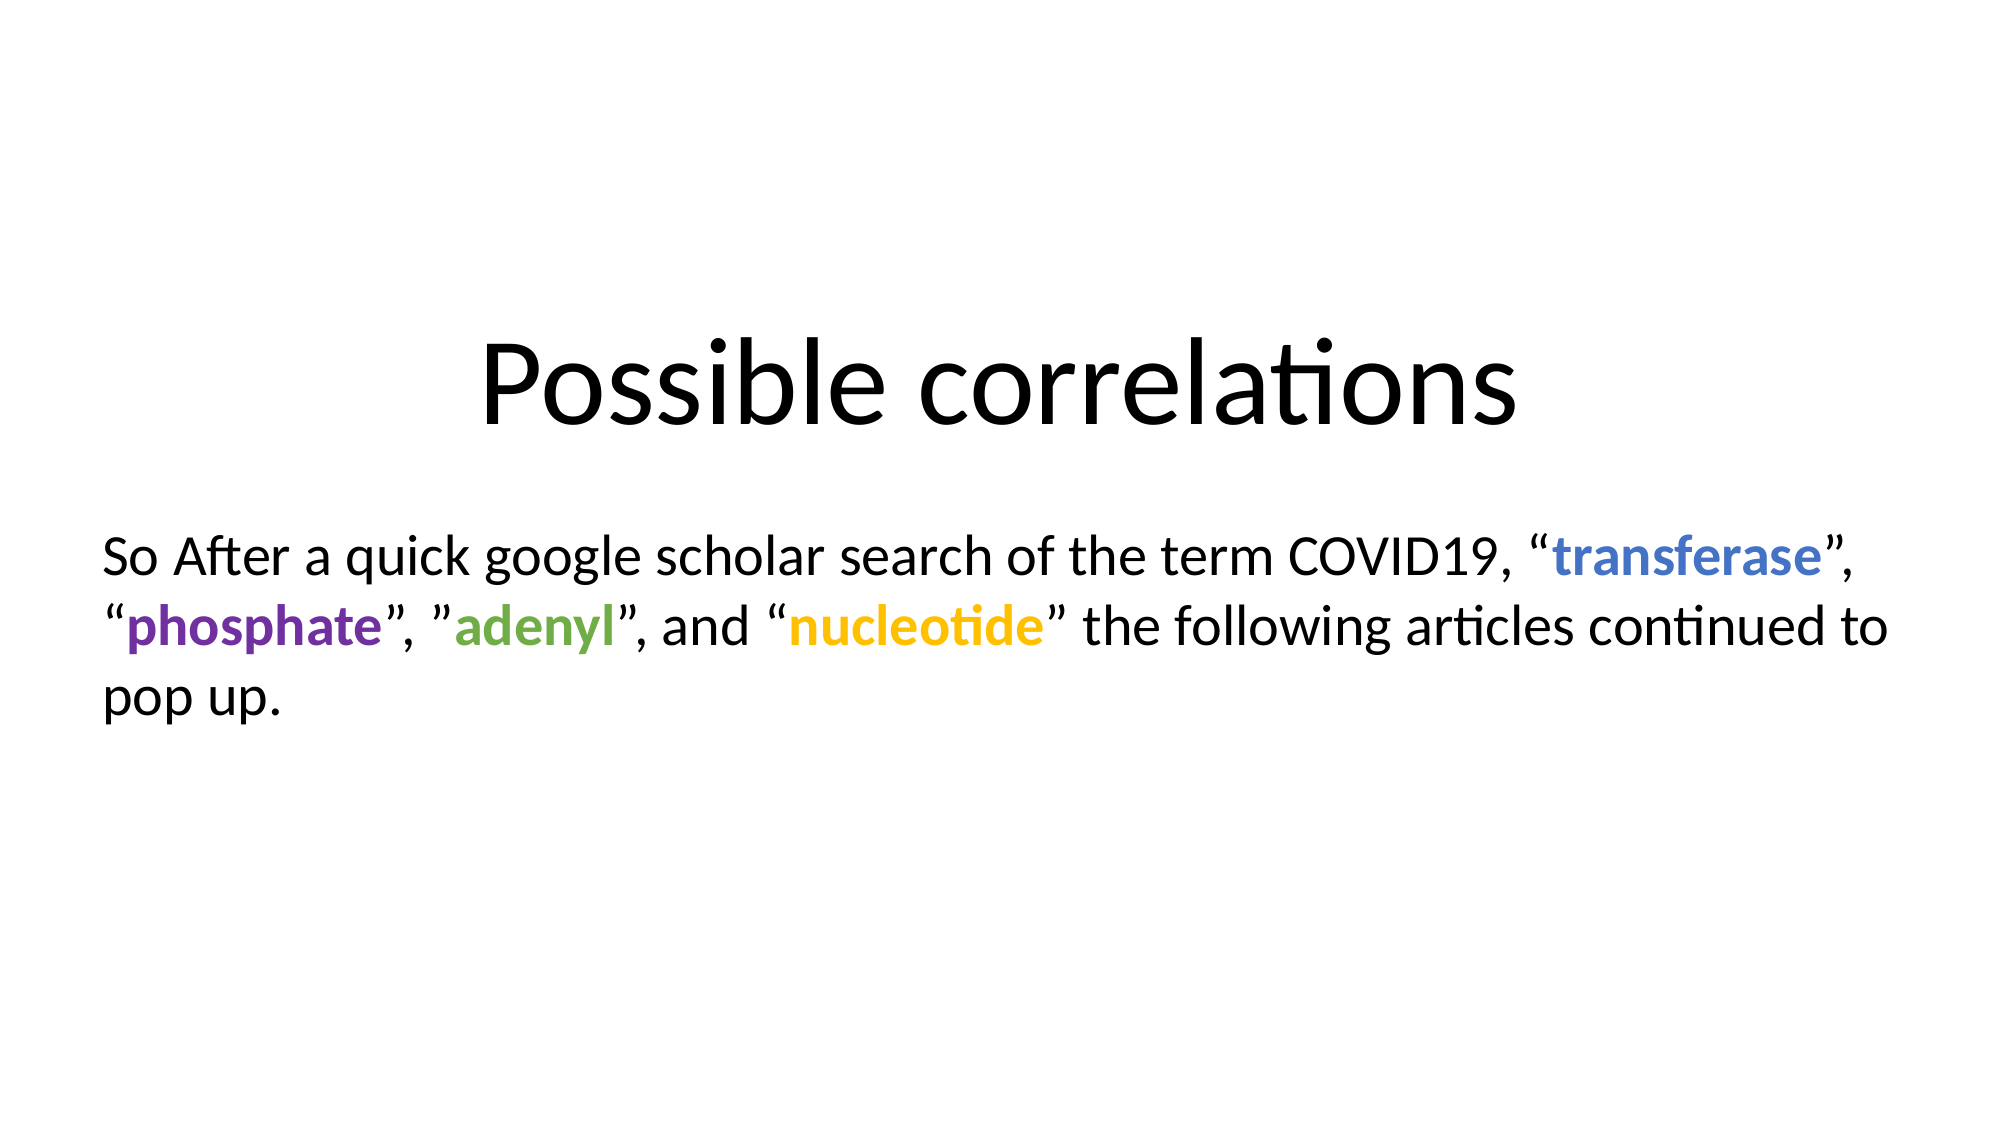

# Possible correlations
So After a quick google scholar search of the term COVID19, “transferase”, “phosphate”, ”adenyl”, and “nucleotide” the following articles continued to pop up.